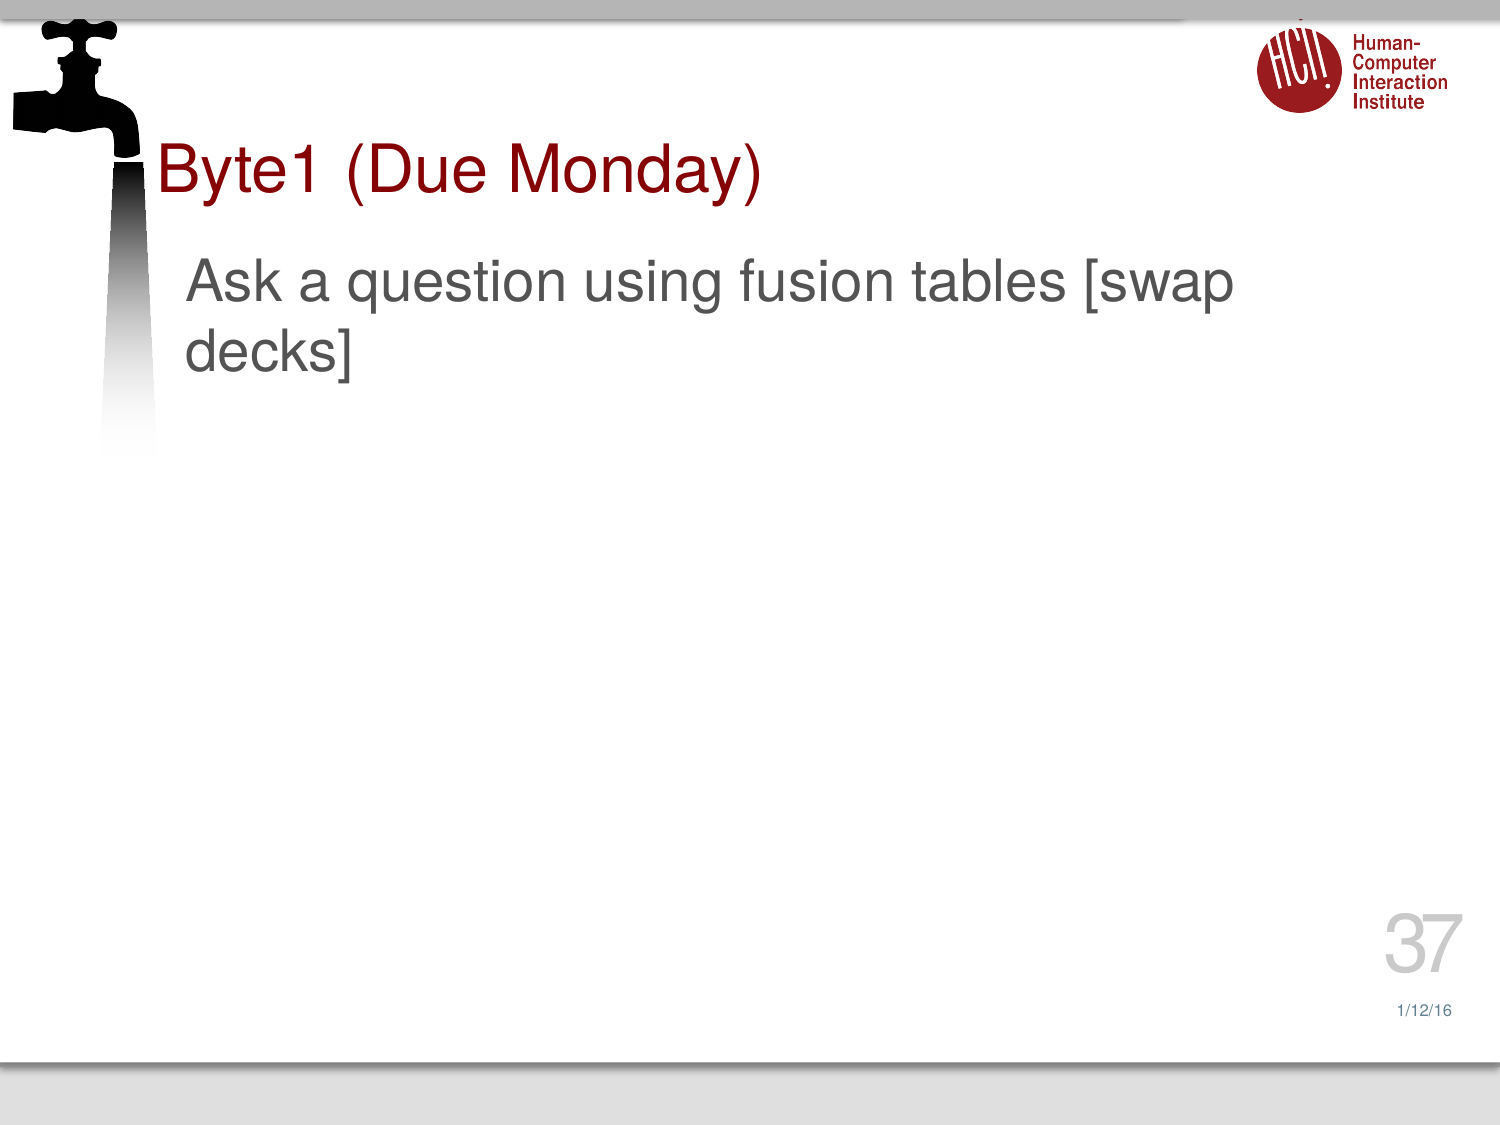

# Byte1 (Due Monday)
Ask a question using fusion tables [swap decks]

37
1/12/16